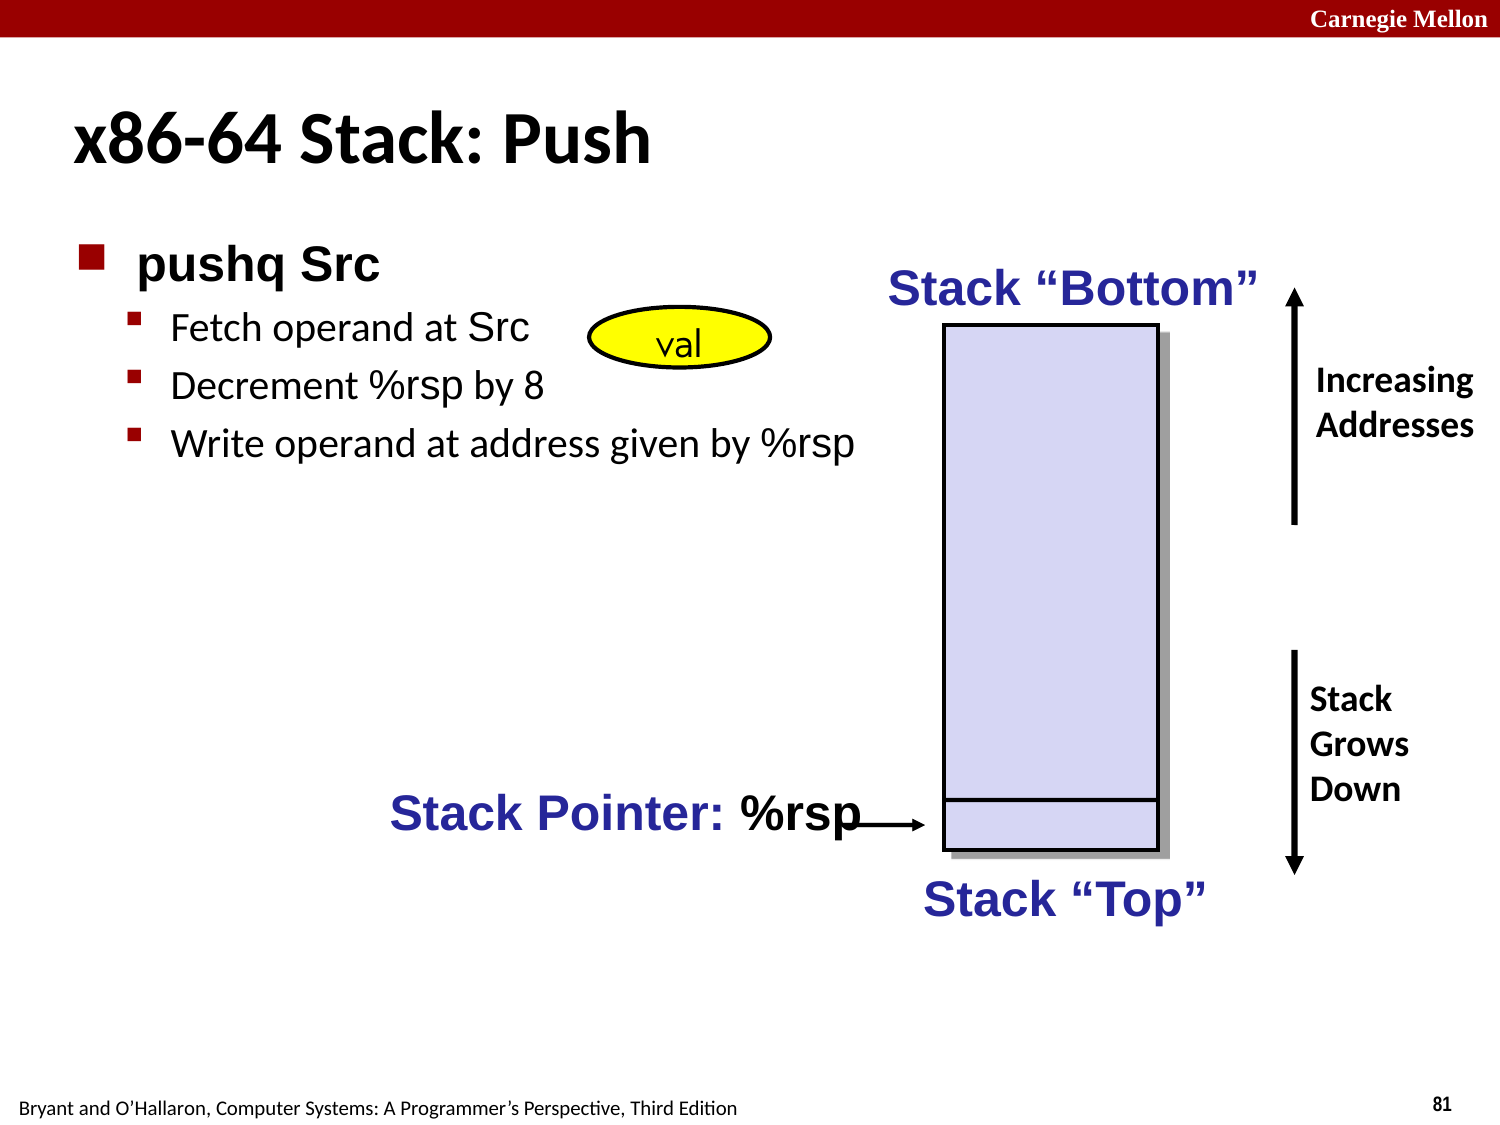

# x86-64 Stack: Push
pushq Src
Fetch operand at Src
Decrement %rsp by 8
Write operand at address given by %rsp
Stack “Bottom”

val

Increasing
Addresses

Stack Grows
Down
Stack Pointer: %rsp
Stack “Top”